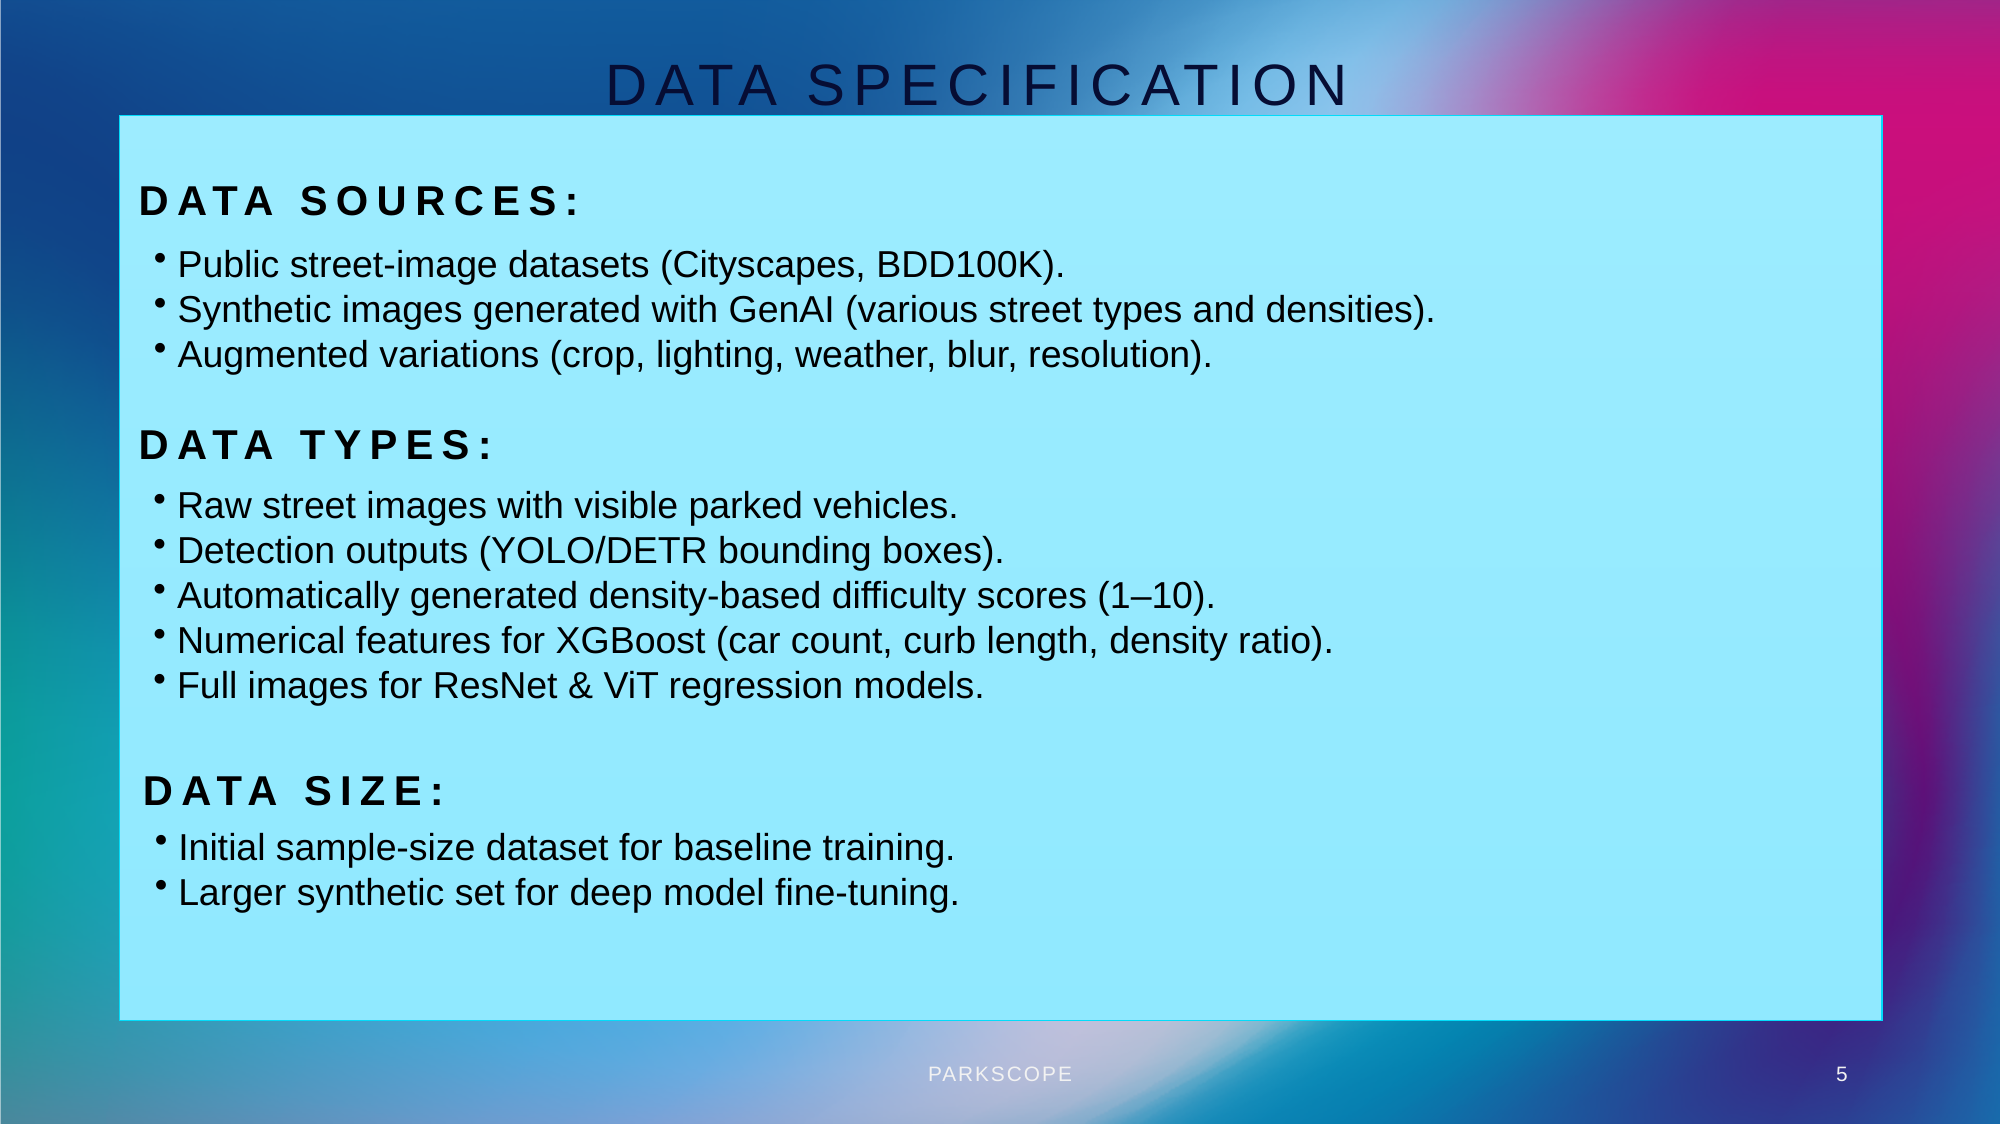

# Data Specification

Data Sources:
 Public street-image datasets (Cityscapes, BDD100K).
 Synthetic images generated with GenAI (various street types and densities).
 Augmented variations (crop, lighting, weather, blur, resolution).
Data Types:
 Raw street images with visible parked vehicles.
 Detection outputs (YOLO/DETR bounding boxes).
 Automatically generated density-based difficulty scores (1–10).
 Numerical features for XGBoost (car count, curb length, density ratio).
 Full images for ResNet & ViT regression models.
Data Size:

 Initial sample-size dataset for baseline training.
 Larger synthetic set for deep model fine-tuning.
ParkScope
5